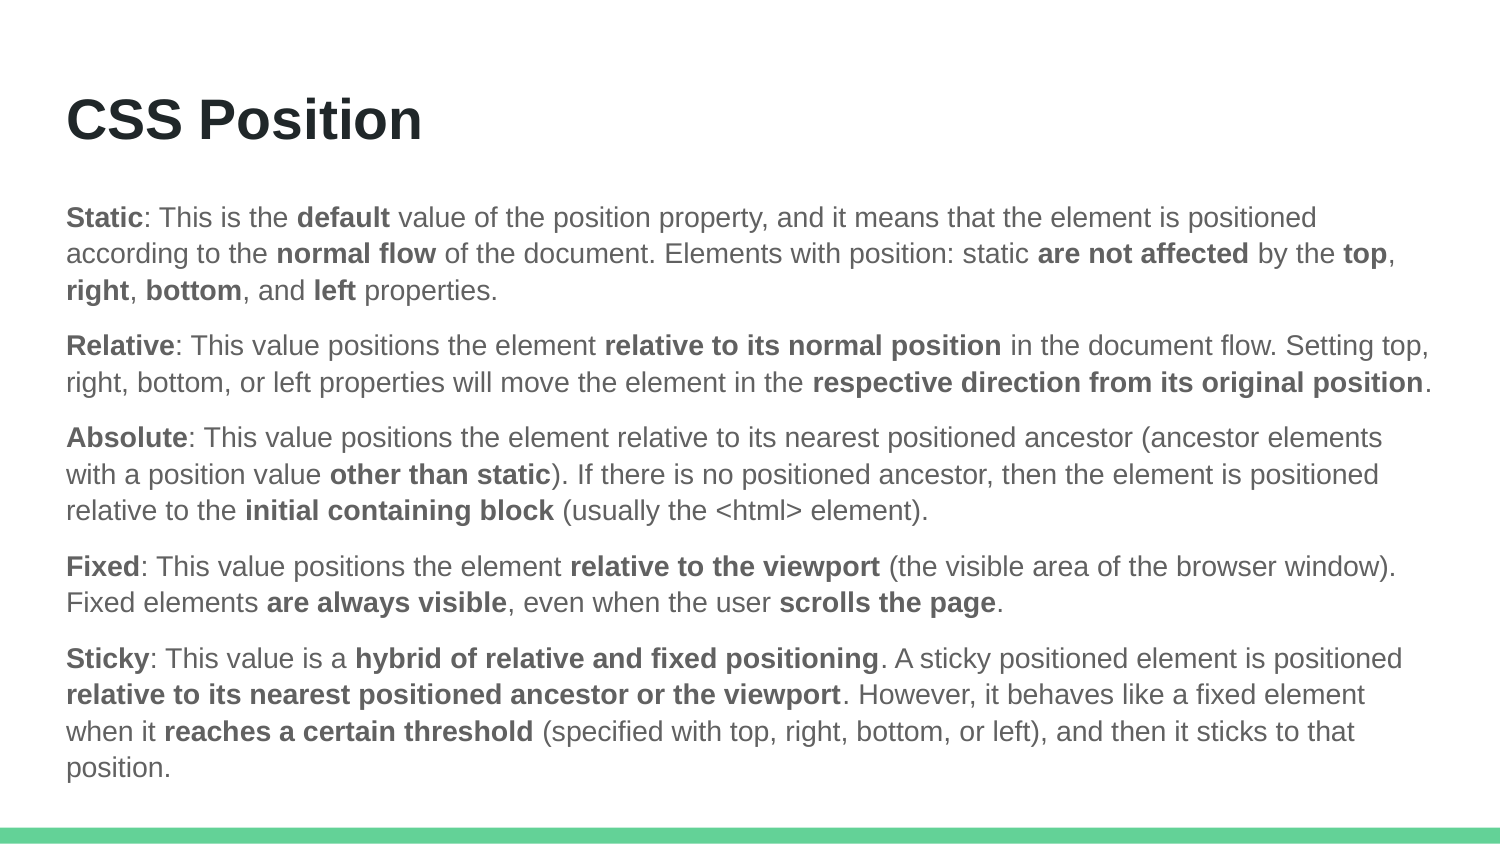

# CSS Position
Static: This is the default value of the position property, and it means that the element is positioned according to the normal flow of the document. Elements with position: static are not affected by the top, right, bottom, and left properties.
Relative: This value positions the element relative to its normal position in the document flow. Setting top, right, bottom, or left properties will move the element in the respective direction from its original position.
Absolute: This value positions the element relative to its nearest positioned ancestor (ancestor elements with a position value other than static). If there is no positioned ancestor, then the element is positioned relative to the initial containing block (usually the <html> element).
Fixed: This value positions the element relative to the viewport (the visible area of the browser window). Fixed elements are always visible, even when the user scrolls the page.
Sticky: This value is a hybrid of relative and fixed positioning. A sticky positioned element is positioned relative to its nearest positioned ancestor or the viewport. However, it behaves like a fixed element when it reaches a certain threshold (specified with top, right, bottom, or left), and then it sticks to that position.